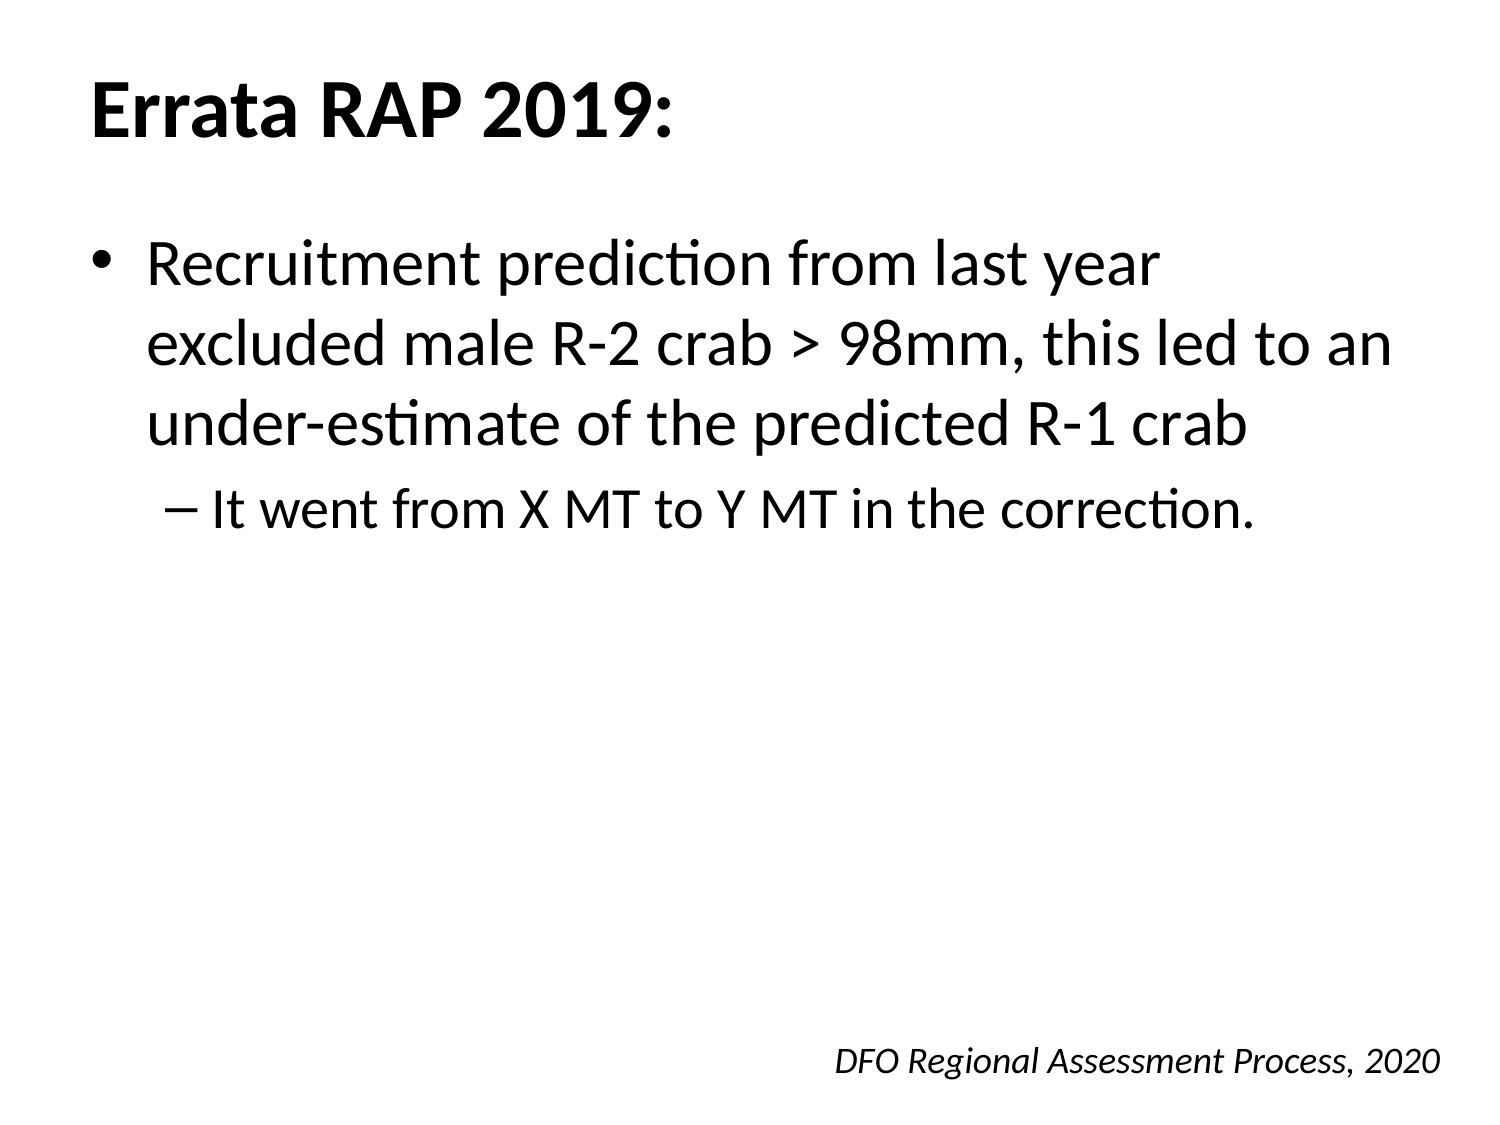

# Errata RAP 2019:
Recruitment prediction from last year excluded male R-2 crab > 98mm, this led to an under-estimate of the predicted R-1 crab
It went from X MT to Y MT in the correction.

DFO Regional Assessment Process, 2020